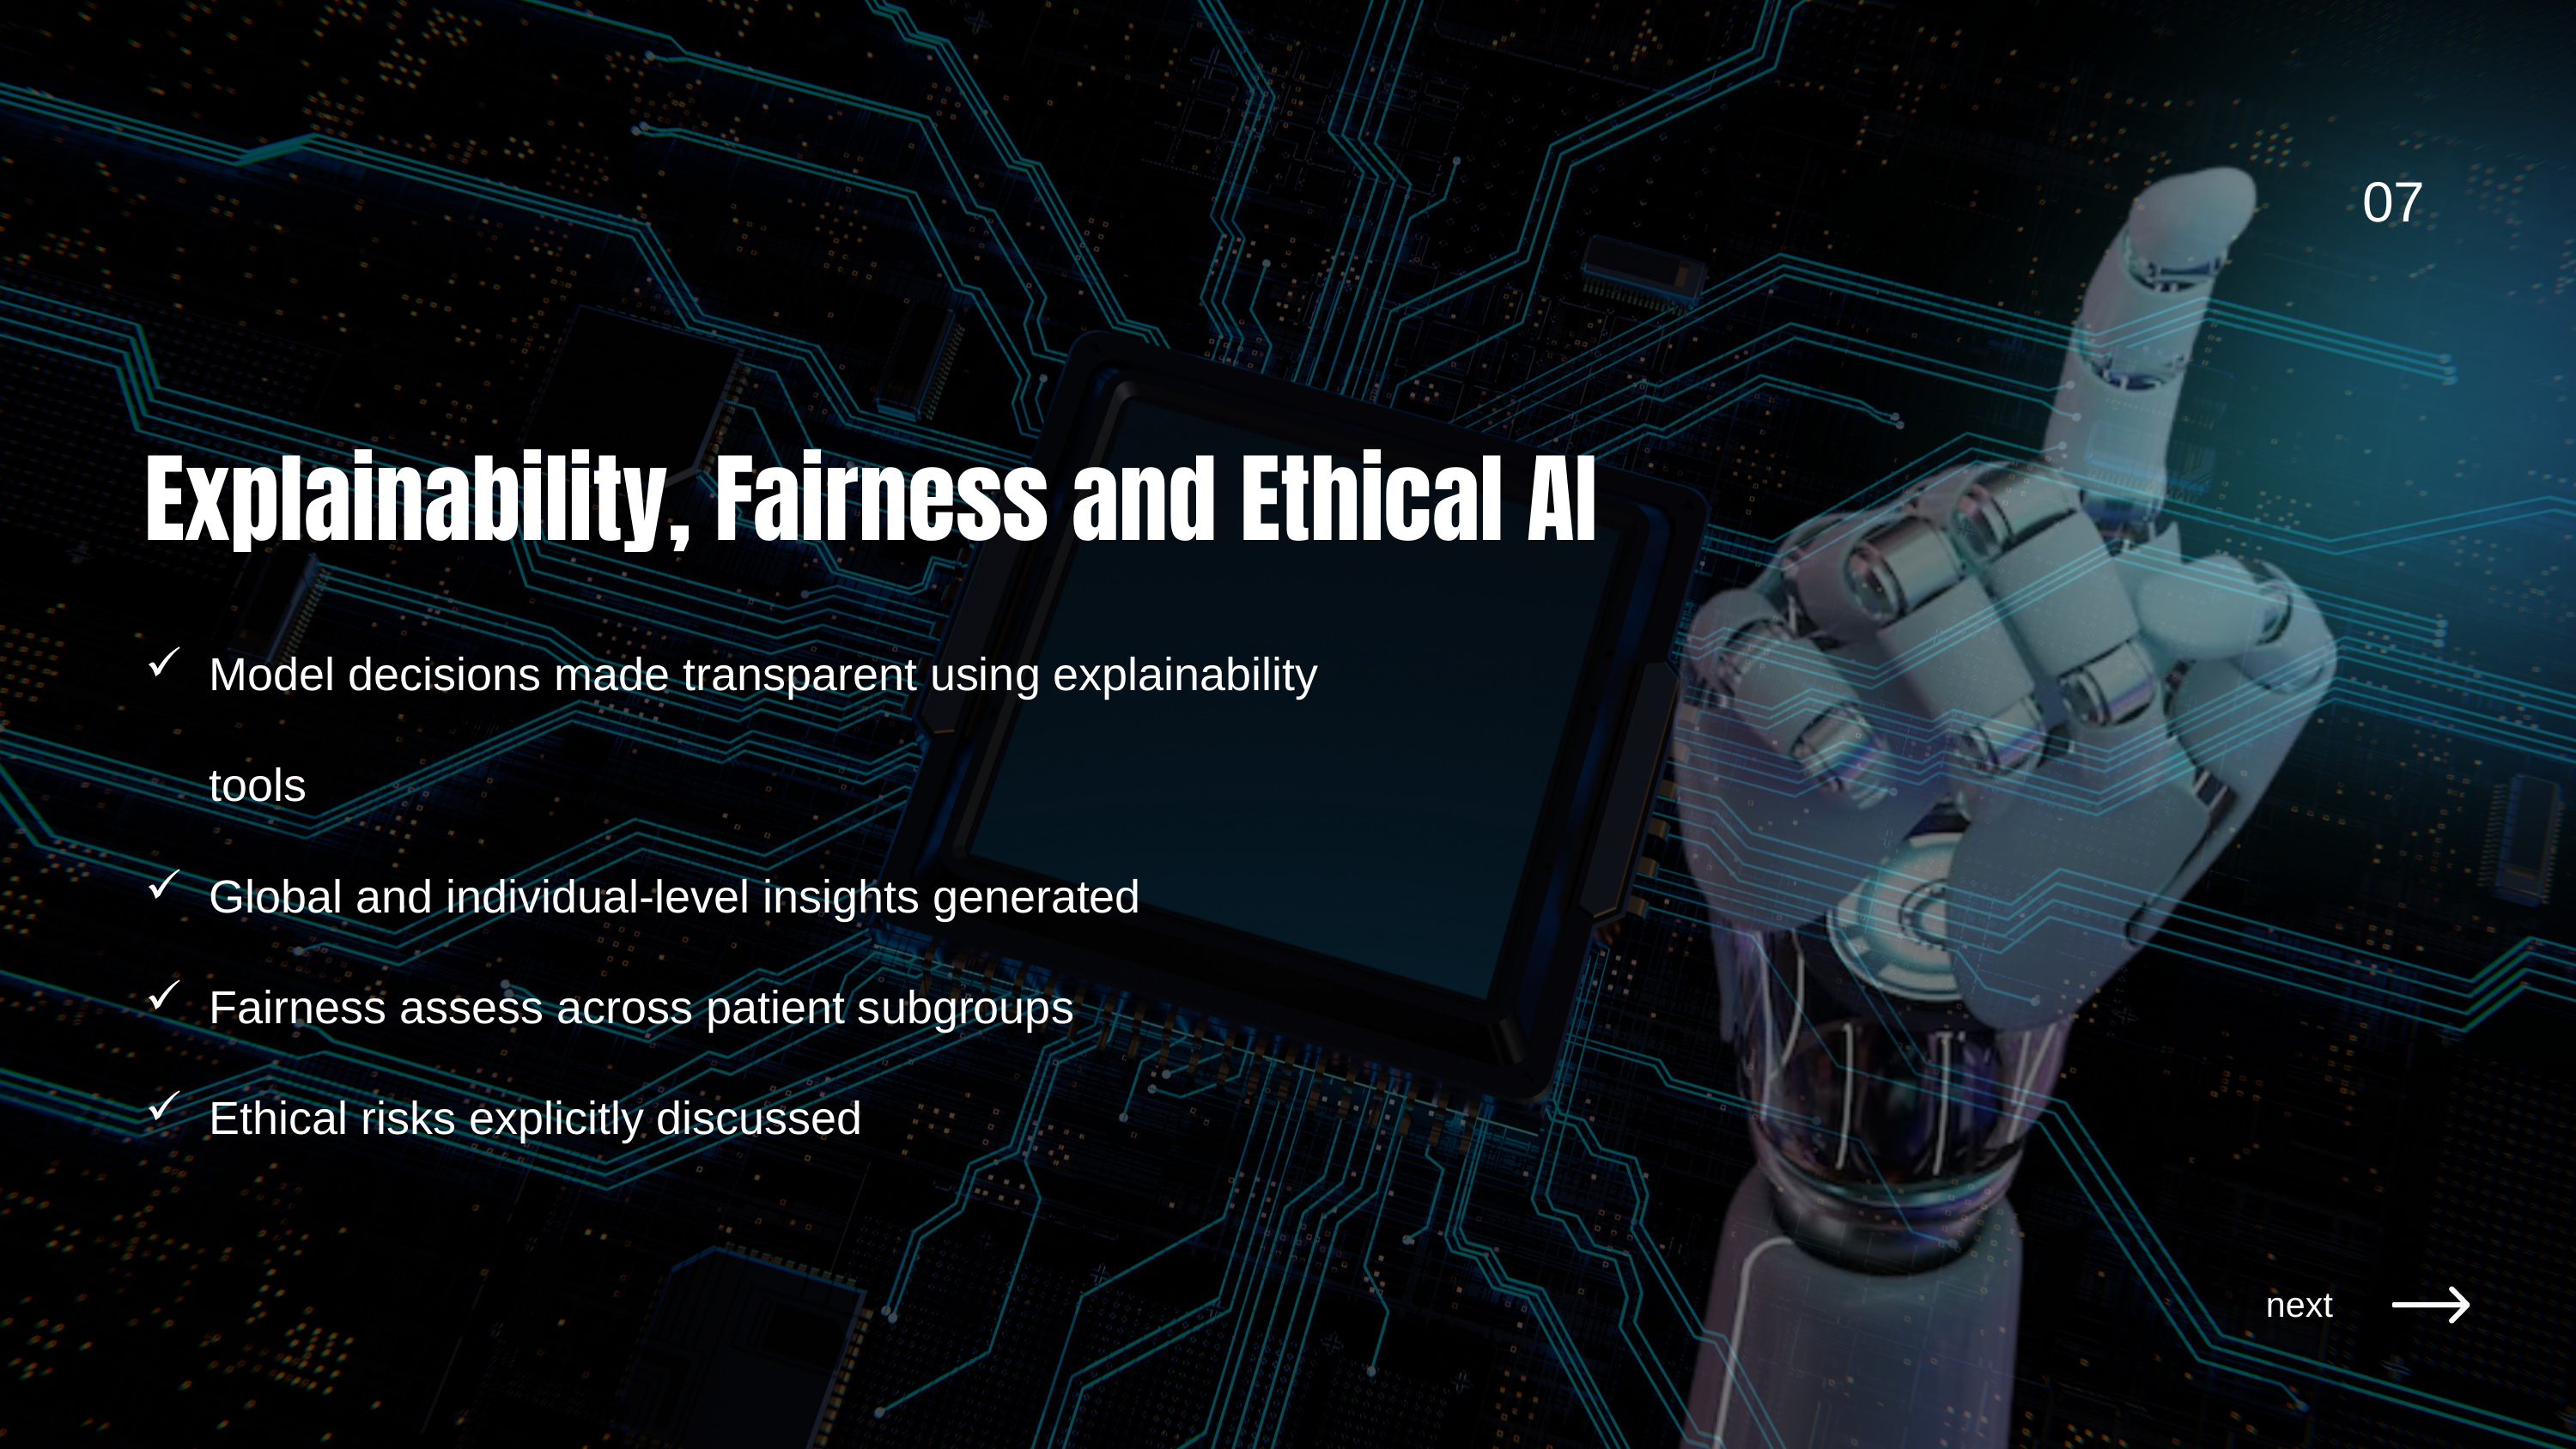

07

Explainability, Fairness and Ethical AI
Model decisions made transparent using explainability tools
Global and individual-level insights generated
Fairness assess across patient subgroups
Ethical risks explicitly discussed
next